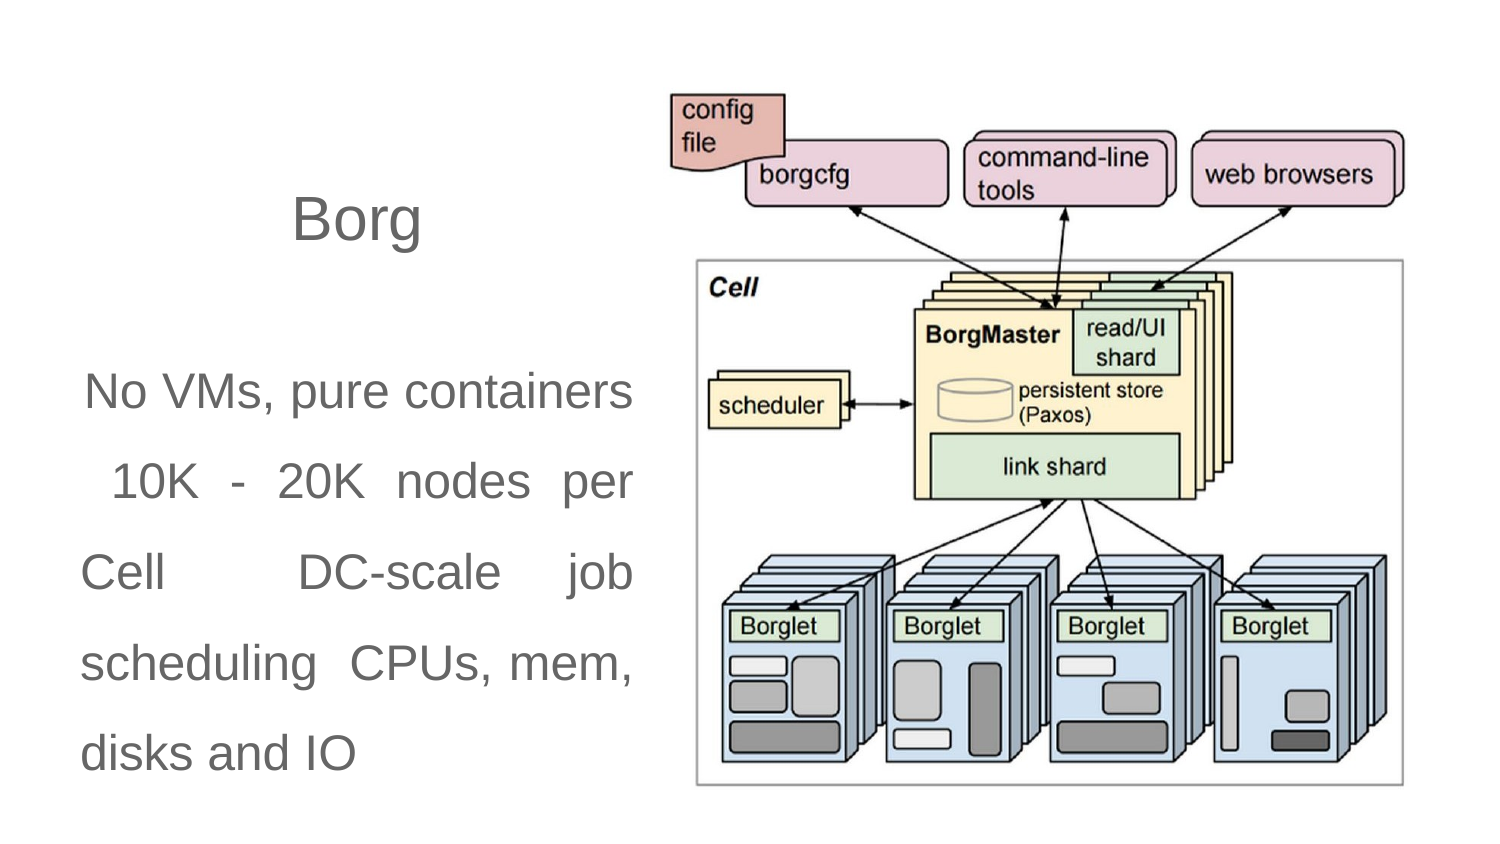

# Borg
No VMs, pure containers  10K - 20K nodes per Cell  DC-scale job scheduling  CPUs, mem, disks and IO
Department of IT
27